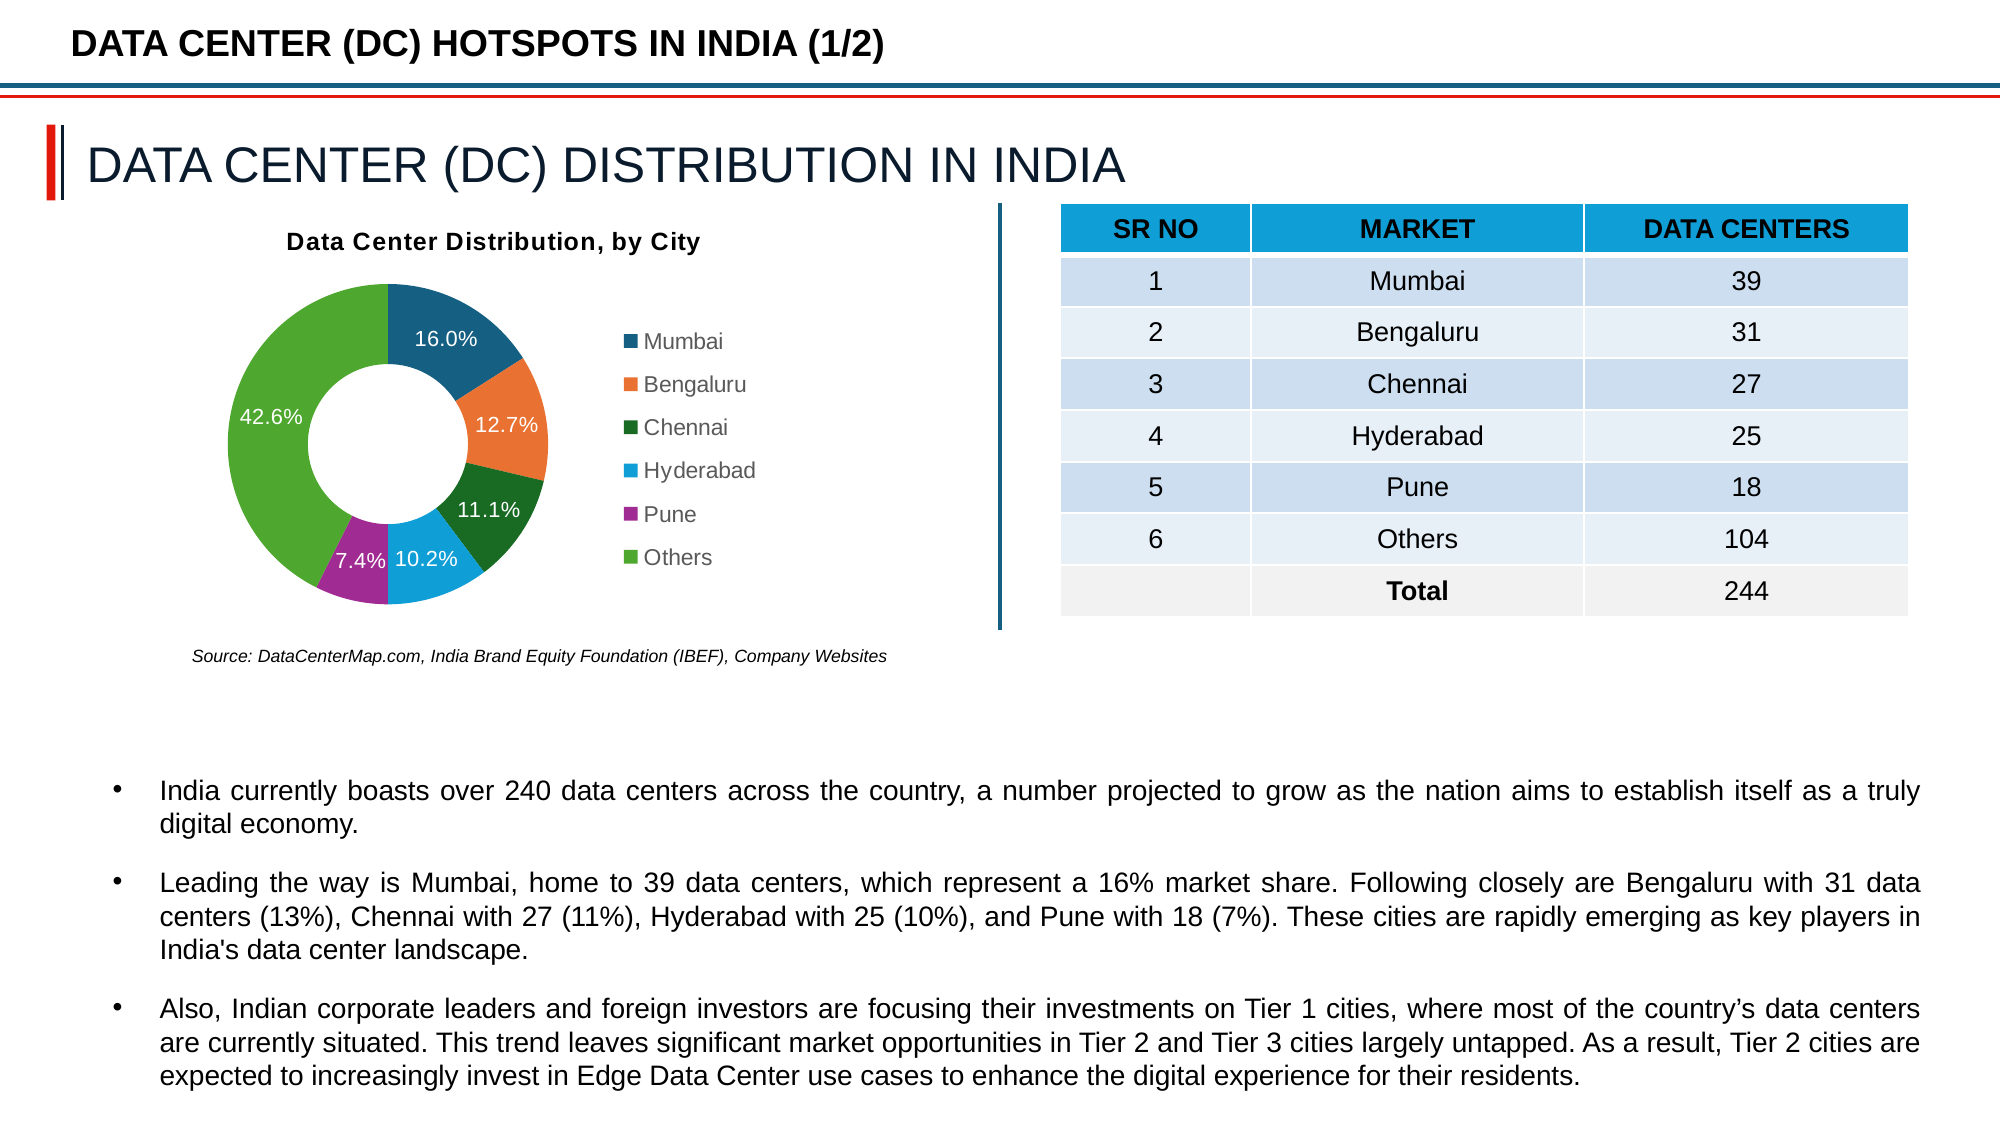

DATA CENTER (DC) HOTSPOTS IN INDIA (1/2)

DATA CENTER (DC) DISTRIBUTION IN INDIA
| SR NO | MARKET | DATA CENTERS |
| --- | --- | --- |
| 1 | Mumbai | 39 |
| 2 | Bengaluru | 31 |
| 3 | Chennai | 27 |
| 4 | Hyderabad | 25 |
| 5 | Pune | 18 |
| 6 | Others | 104 |
|  | Total | 244 |

### Chart: Data Center Distribution, by City

| Category | Sales |
|---|---|
| Mumbai | 0.1598360655737705 |
| Bengaluru | 0.12704918032786885 |
| Chennai | 0.11065573770491803 |
| Hyderabad | 0.10245901639344263 |
| Pune | 0.07377049180327869 |
| Others | 0.4262295081967213 |
Source: DataCenterMap.com, India Brand Equity Foundation (IBEF), Company Websites
India currently boasts over 240 data centers across the country, a number projected to grow as the nation aims to establish itself as a truly digital economy.
Leading the way is Mumbai, home to 39 data centers, which represent a 16% market share. Following closely are Bengaluru with 31 data centers (13%), Chennai with 27 (11%), Hyderabad with 25 (10%), and Pune with 18 (7%). These cities are rapidly emerging as key players in India's data center landscape.
Also, Indian corporate leaders and foreign investors are focusing their investments on Tier 1 cities, where most of the country’s data centers are currently situated. This trend leaves significant market opportunities in Tier 2 and Tier 3 cities largely untapped. As a result, Tier 2 cities are expected to increasingly invest in Edge Data Center use cases to enhance the digital experience for their residents.